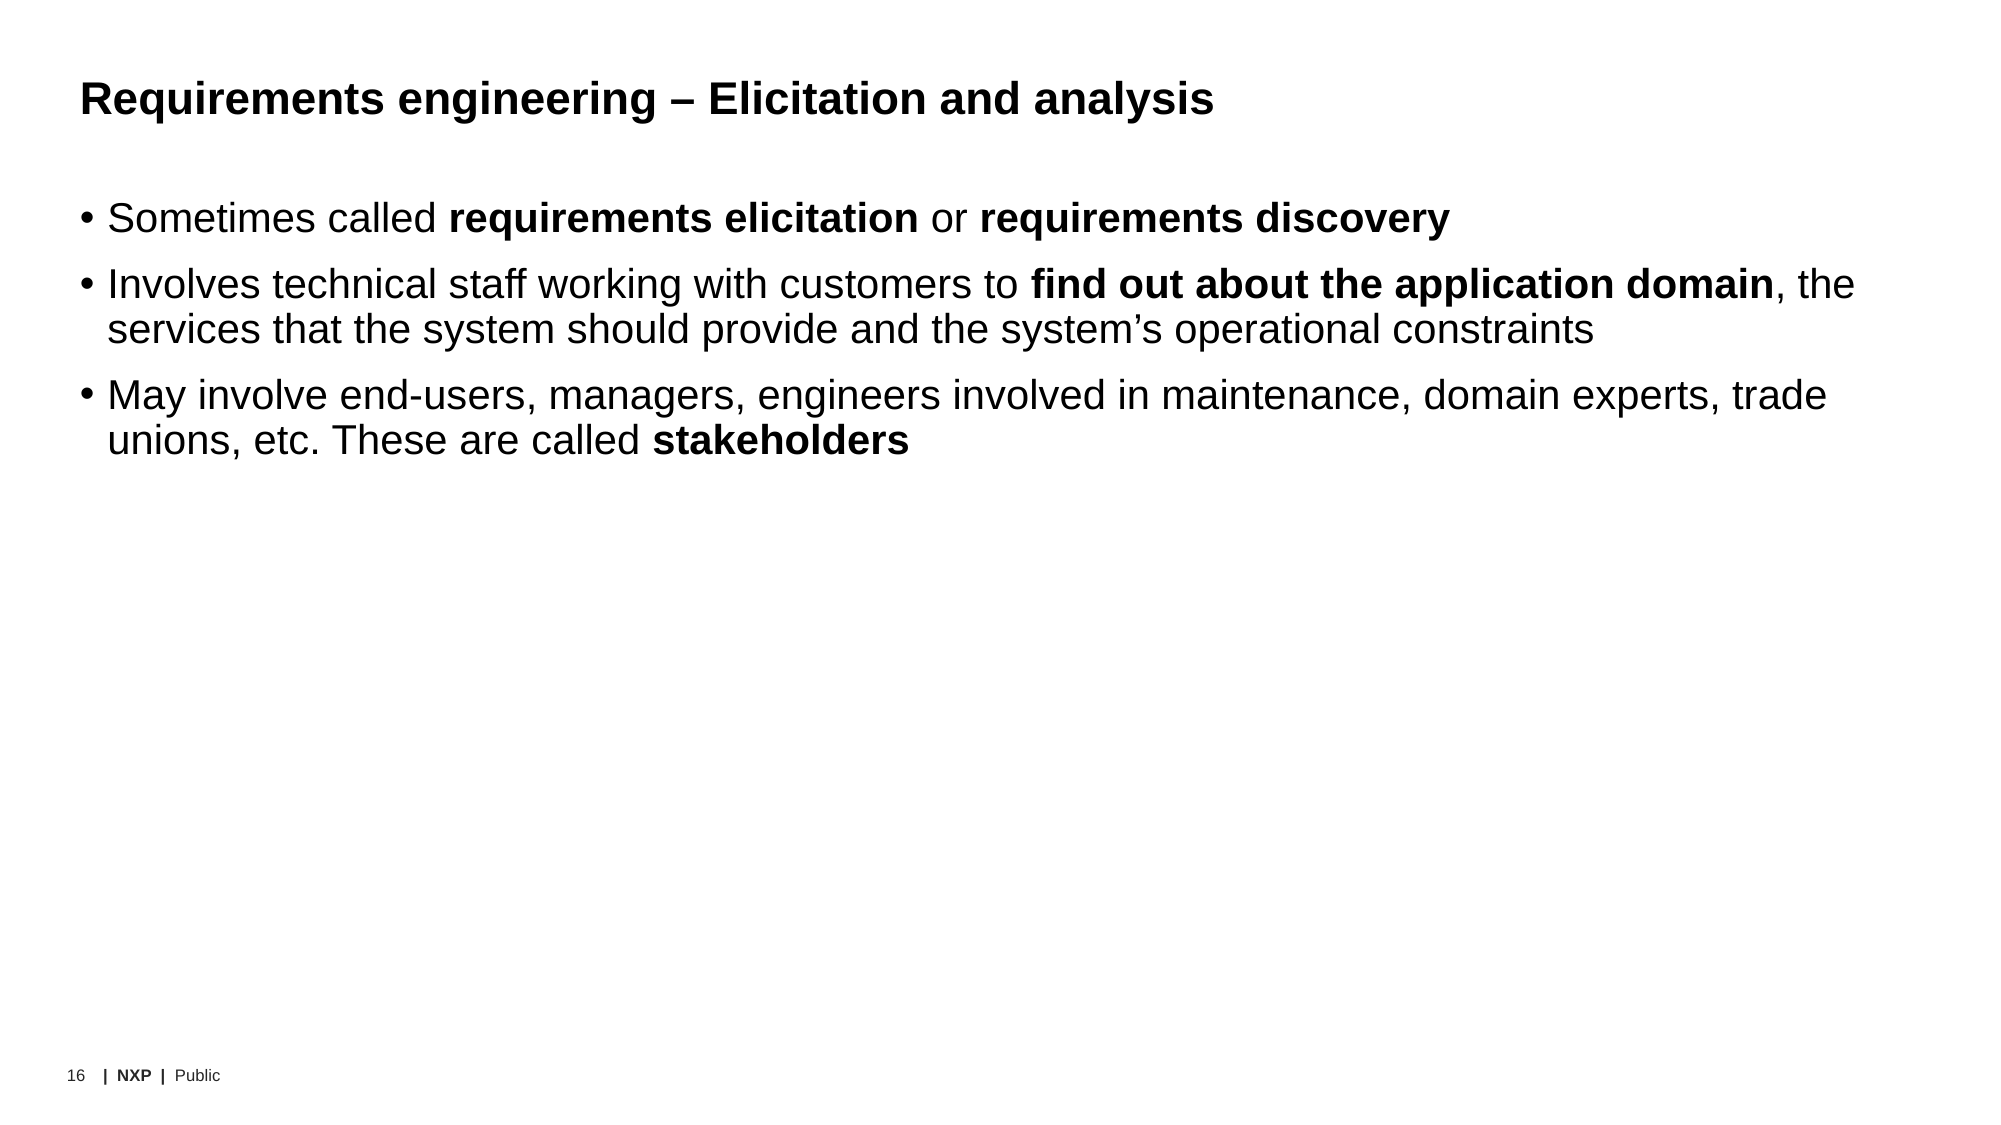

# Requirements engineering – Elicitation and analysis
Sometimes called requirements elicitation or requirements discovery
Involves technical staff working with customers to find out about the application domain, the services that the system should provide and the system’s operational constraints
May involve end-users, managers, engineers involved in maintenance, domain experts, trade unions, etc. These are called stakeholders